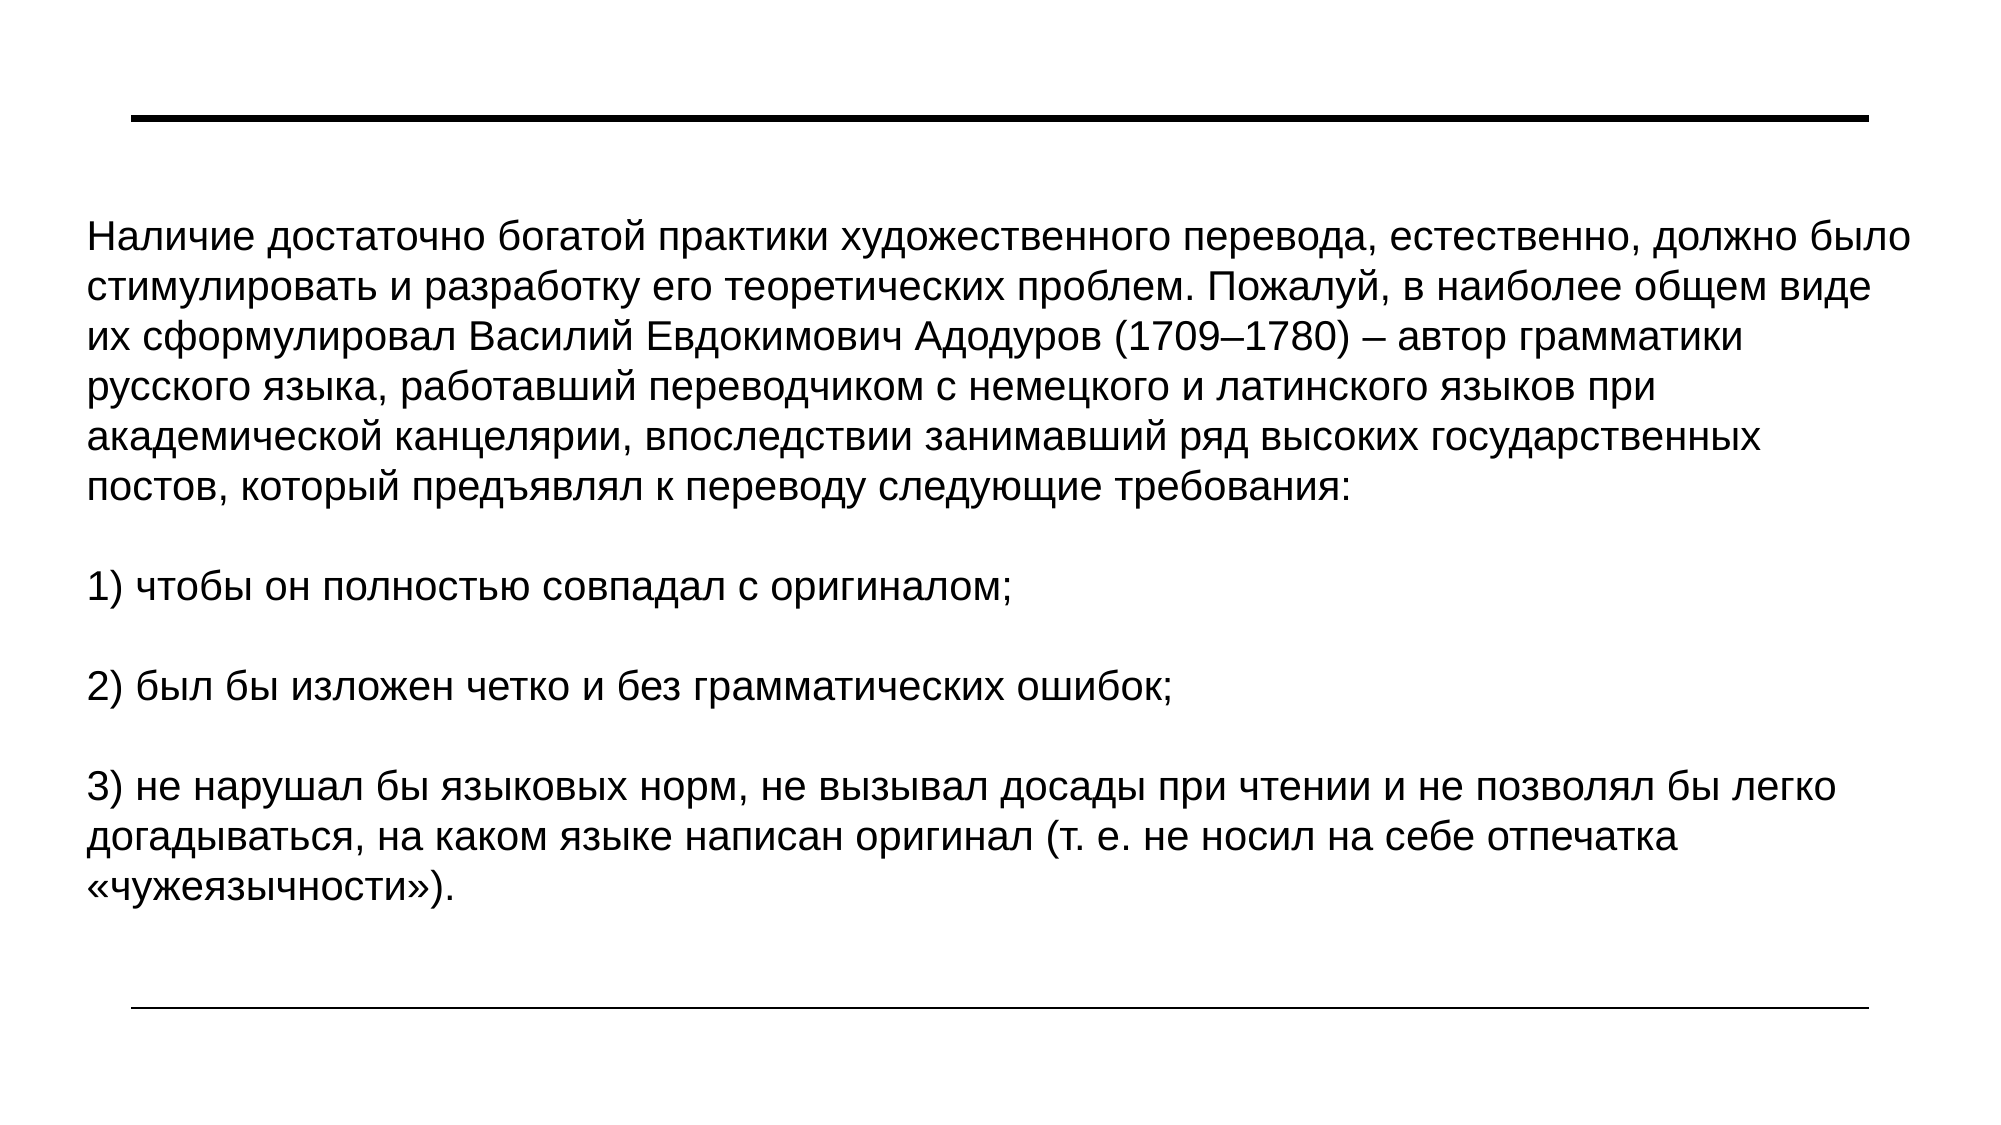

Наличие достаточно богатой практики художественного перевода, естественно, должно было стимулировать и разработку его теоретических проблем. Пожалуй, в наиболее общем виде их сформулировал Василий Евдокимович Адодуров (1709–1780) – автор грамматики русского языка, работавший переводчиком с немецкого и латинского языков при академической канцелярии, впоследствии занимавший ряд высоких государственных постов, который предъявлял к переводу следующие требования:

1) чтобы он полностью совпадал с оригиналом;

2) был бы изложен четко и без грамматических ошибок;

3) не нарушал бы языковых норм, не вызывал досады при чтении и не позволял бы легко догадываться, на каком языке написан оригинал (т. е. не носил на себе отпечатка «чужеязычности»).